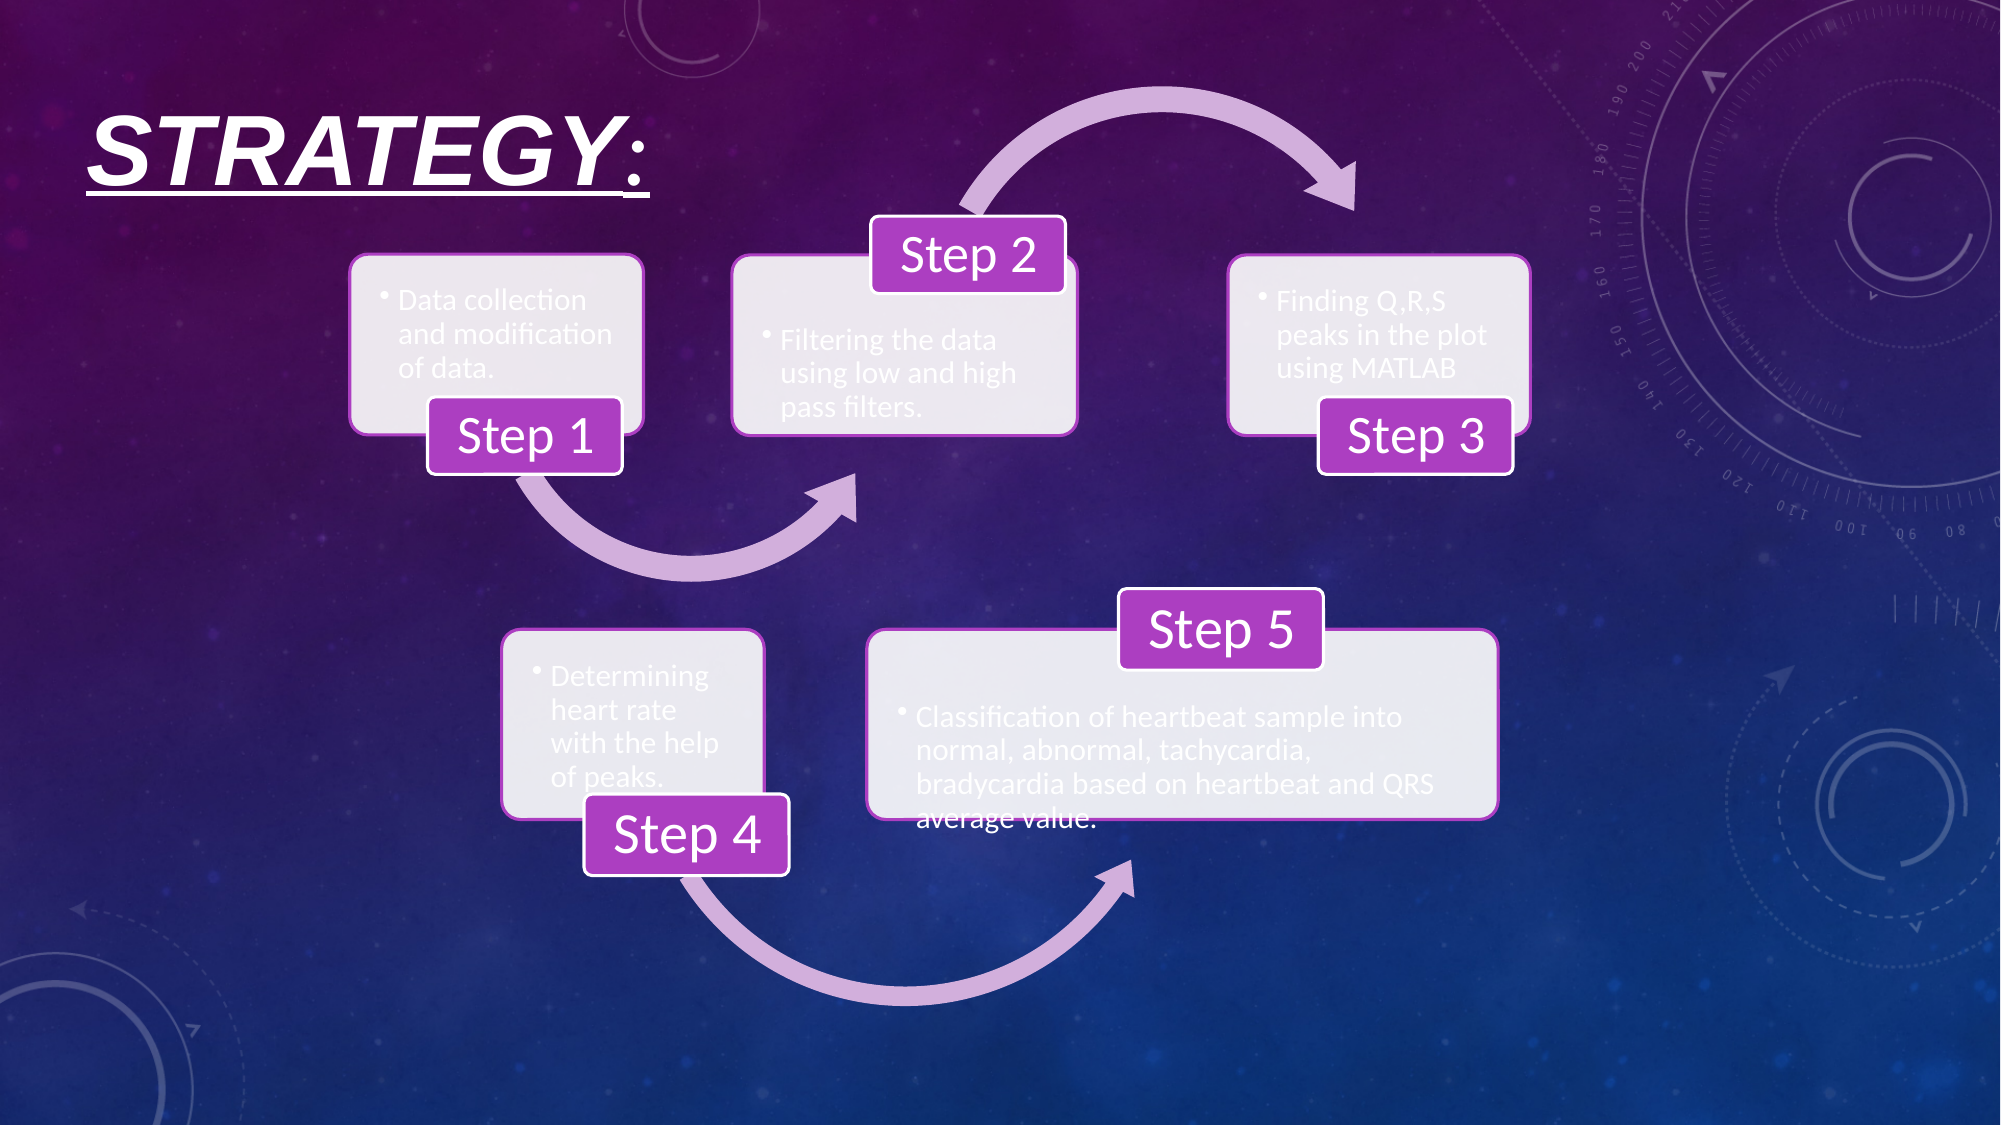

# STRATEGY:
Data collection and modification of data.
Step 1
Filtering the data using low and high pass filters.
Step 2
Finding Q,R,S peaks in the plot using MATLAB
Step 3
Determining heart rate with the help of peaks.
Step 4
Classification of heartbeat sample into normal, abnormal, tachycardia,  bradycardia based on heartbeat and QRS average value.
Step 5